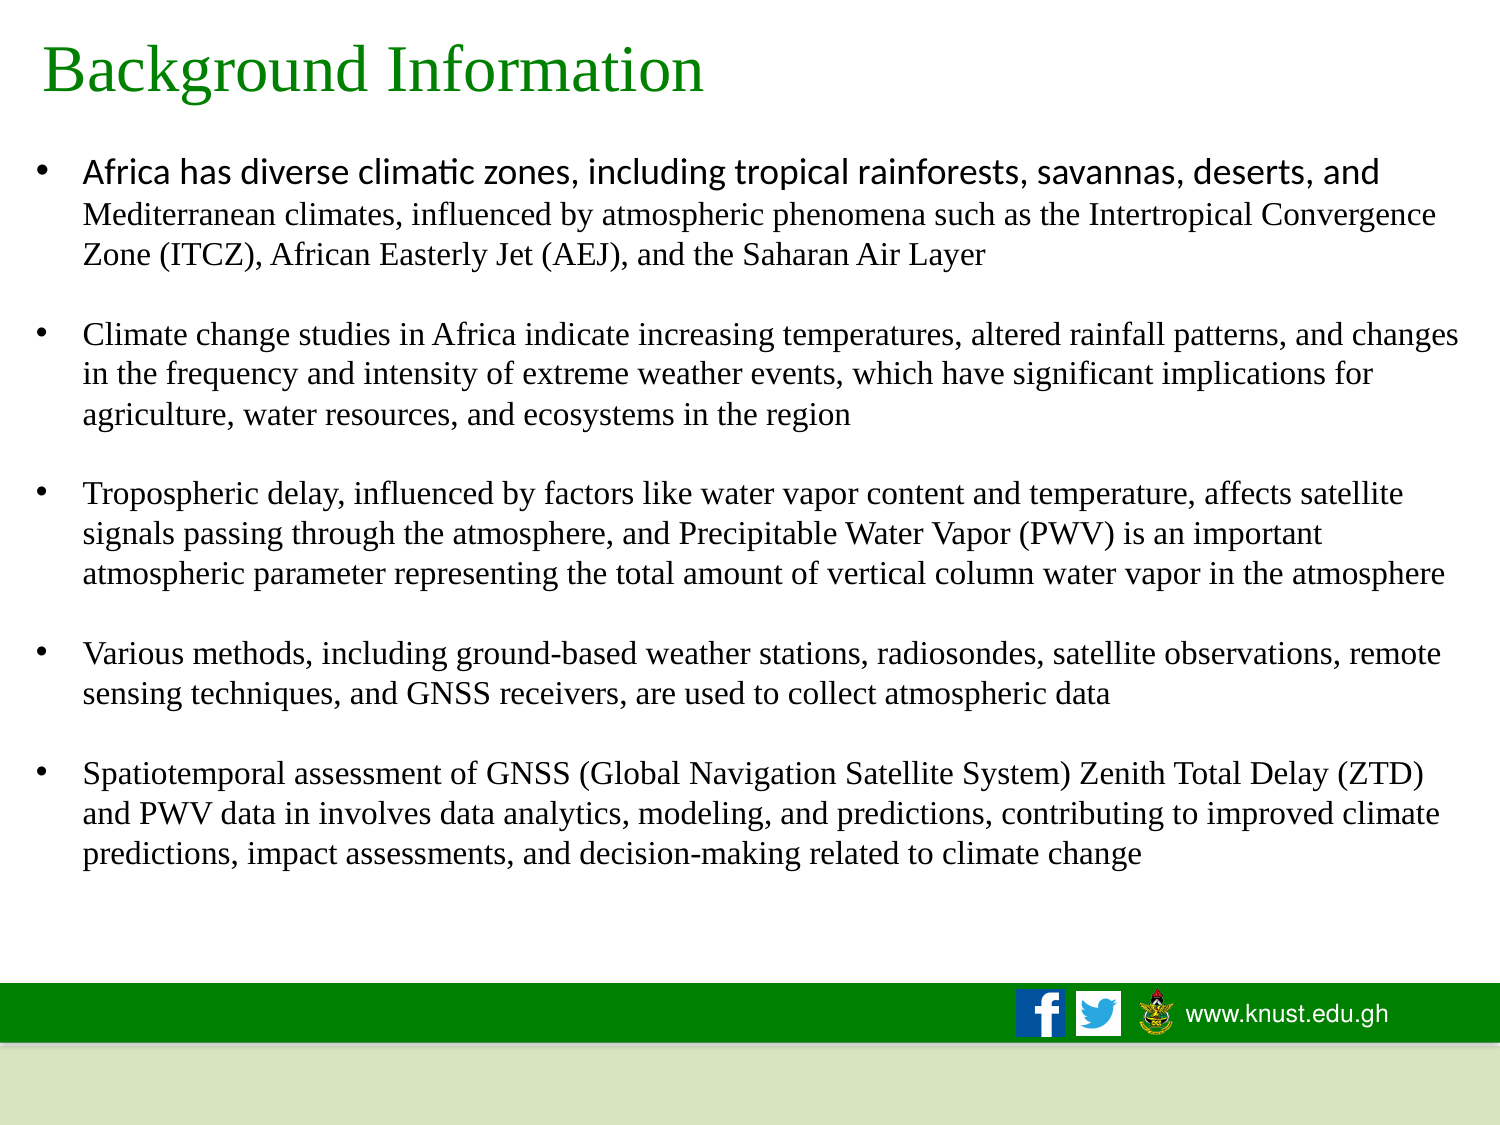

# Background Information
Africa has diverse climatic zones, including tropical rainforests, savannas, deserts, and Mediterranean climates, influenced by atmospheric phenomena such as the Intertropical Convergence Zone (ITCZ), African Easterly Jet (AEJ), and the Saharan Air Layer

Climate change studies in Africa indicate increasing temperatures, altered rainfall patterns, and changes in the frequency and intensity of extreme weather events, which have significant implications for agriculture, water resources, and ecosystems in the region

Tropospheric delay, influenced by factors like water vapor content and temperature, affects satellite signals passing through the atmosphere, and Precipitable Water Vapor (PWV) is an important atmospheric parameter representing the total amount of vertical column water vapor in the atmosphere

Various methods, including ground-based weather stations, radiosondes, satellite observations, remote sensing techniques, and GNSS receivers, are used to collect atmospheric data

Spatiotemporal assessment of GNSS (Global Navigation Satellite System) Zenith Total Delay (ZTD) and PWV data in involves data analytics, modeling, and predictions, contributing to improved climate predictions, impact assessments, and decision-making related to climate change

3